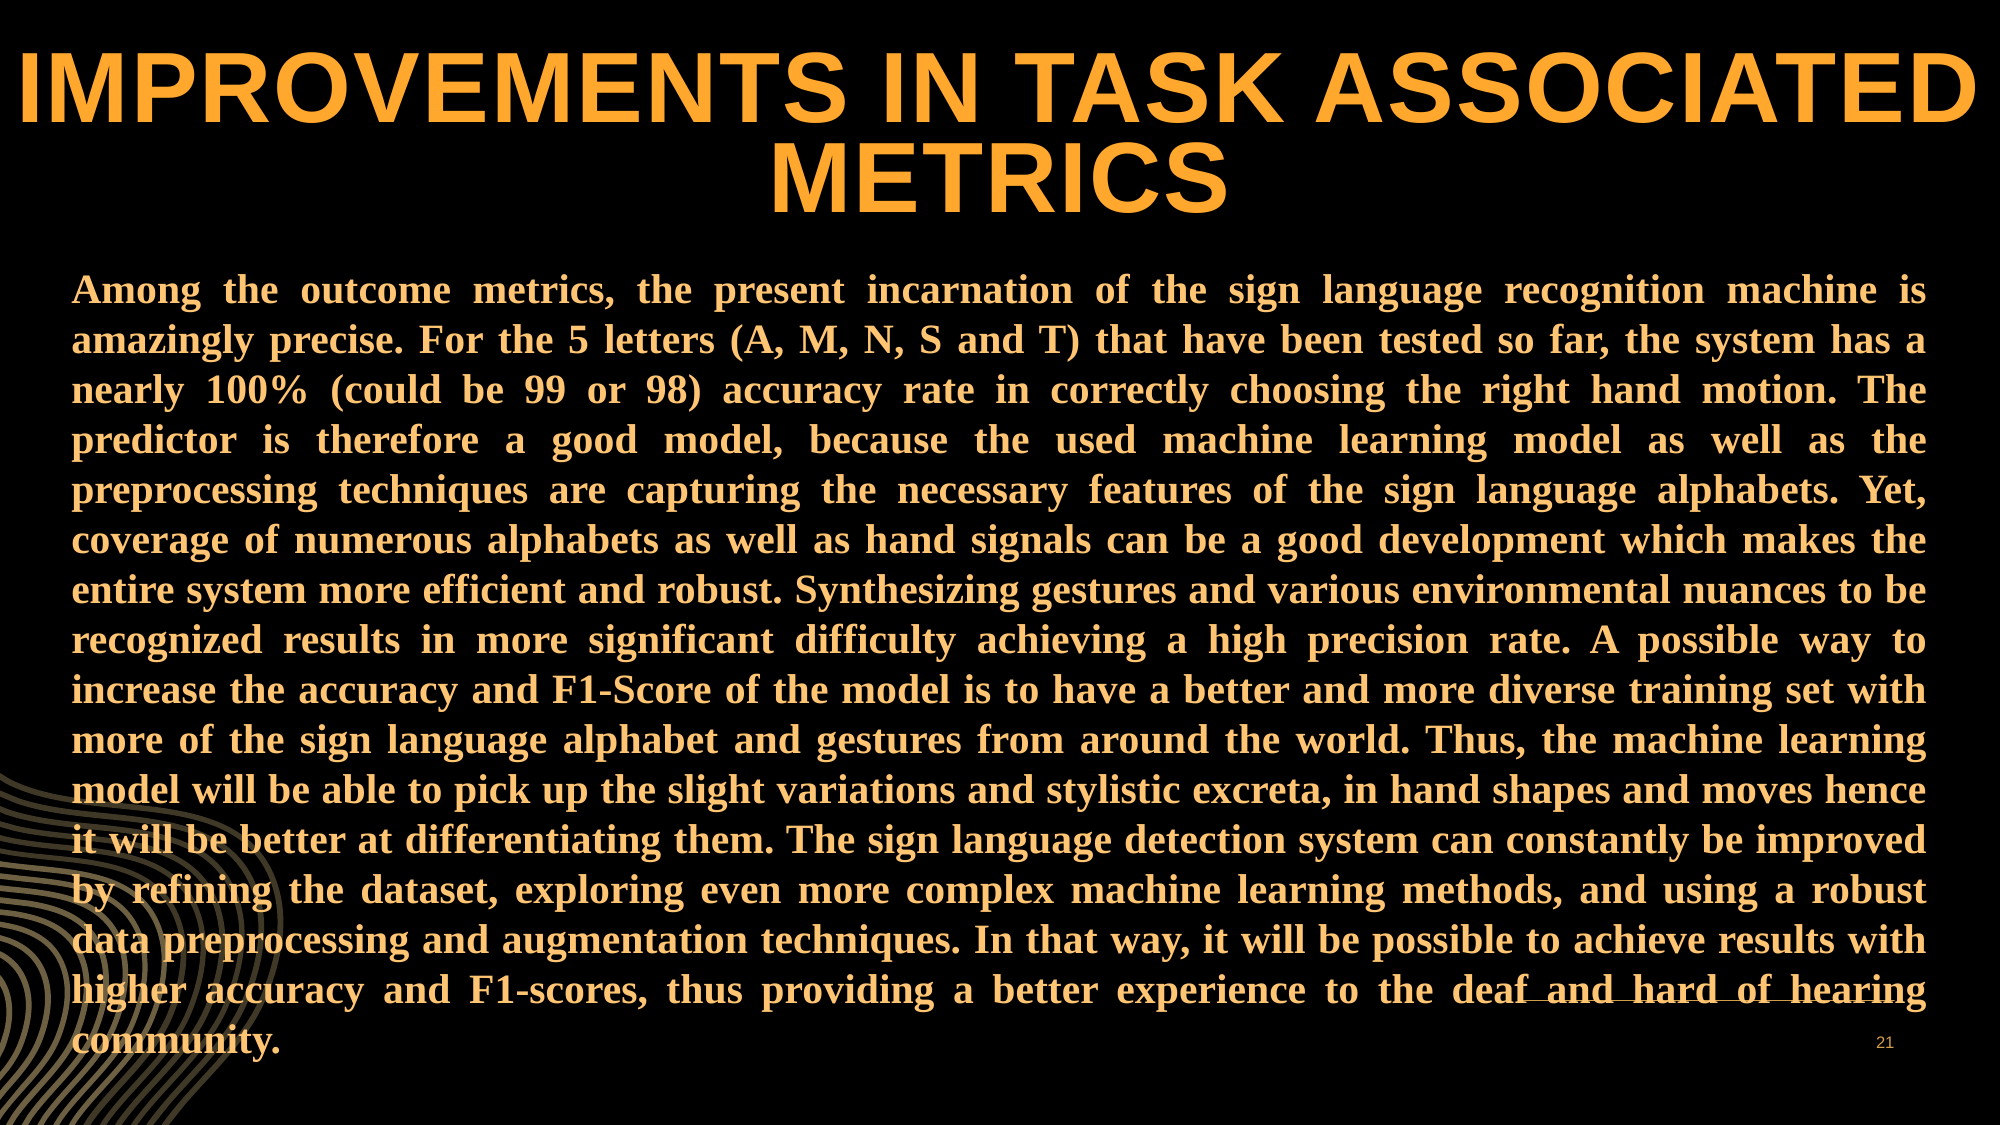

# Improvements in Task Associated Metrics
Among the outcome metrics, the present incarnation of the sign language recognition machine is amazingly precise. For the 5 letters (A, M, N, S and T) that have been tested so far, the system has a nearly 100% (could be 99 or 98) accuracy rate in correctly choosing the right hand motion. The predictor is therefore a good model, because the used machine learning model as well as the preprocessing techniques are capturing the necessary features of the sign language alphabets. Yet, coverage of numerous alphabets as well as hand signals can be a good development which makes the entire system more efficient and robust. Synthesizing gestures and various environmental nuances to be recognized results in more significant difficulty achieving a high precision rate. A possible way to increase the accuracy and F1-Score of the model is to have a better and more diverse training set with more of the sign language alphabet and gestures from around the world. Thus, the machine learning model will be able to pick up the slight variations and stylistic excreta, in hand shapes and moves hence it will be better at differentiating them. The sign language detection system can constantly be improved by refining the dataset, exploring even more complex machine learning methods, and using a robust data preprocessing and augmentation techniques. In that way, it will be possible to achieve results with higher accuracy and F1-scores, thus providing a better experience to the deaf and hard of hearing community.
21